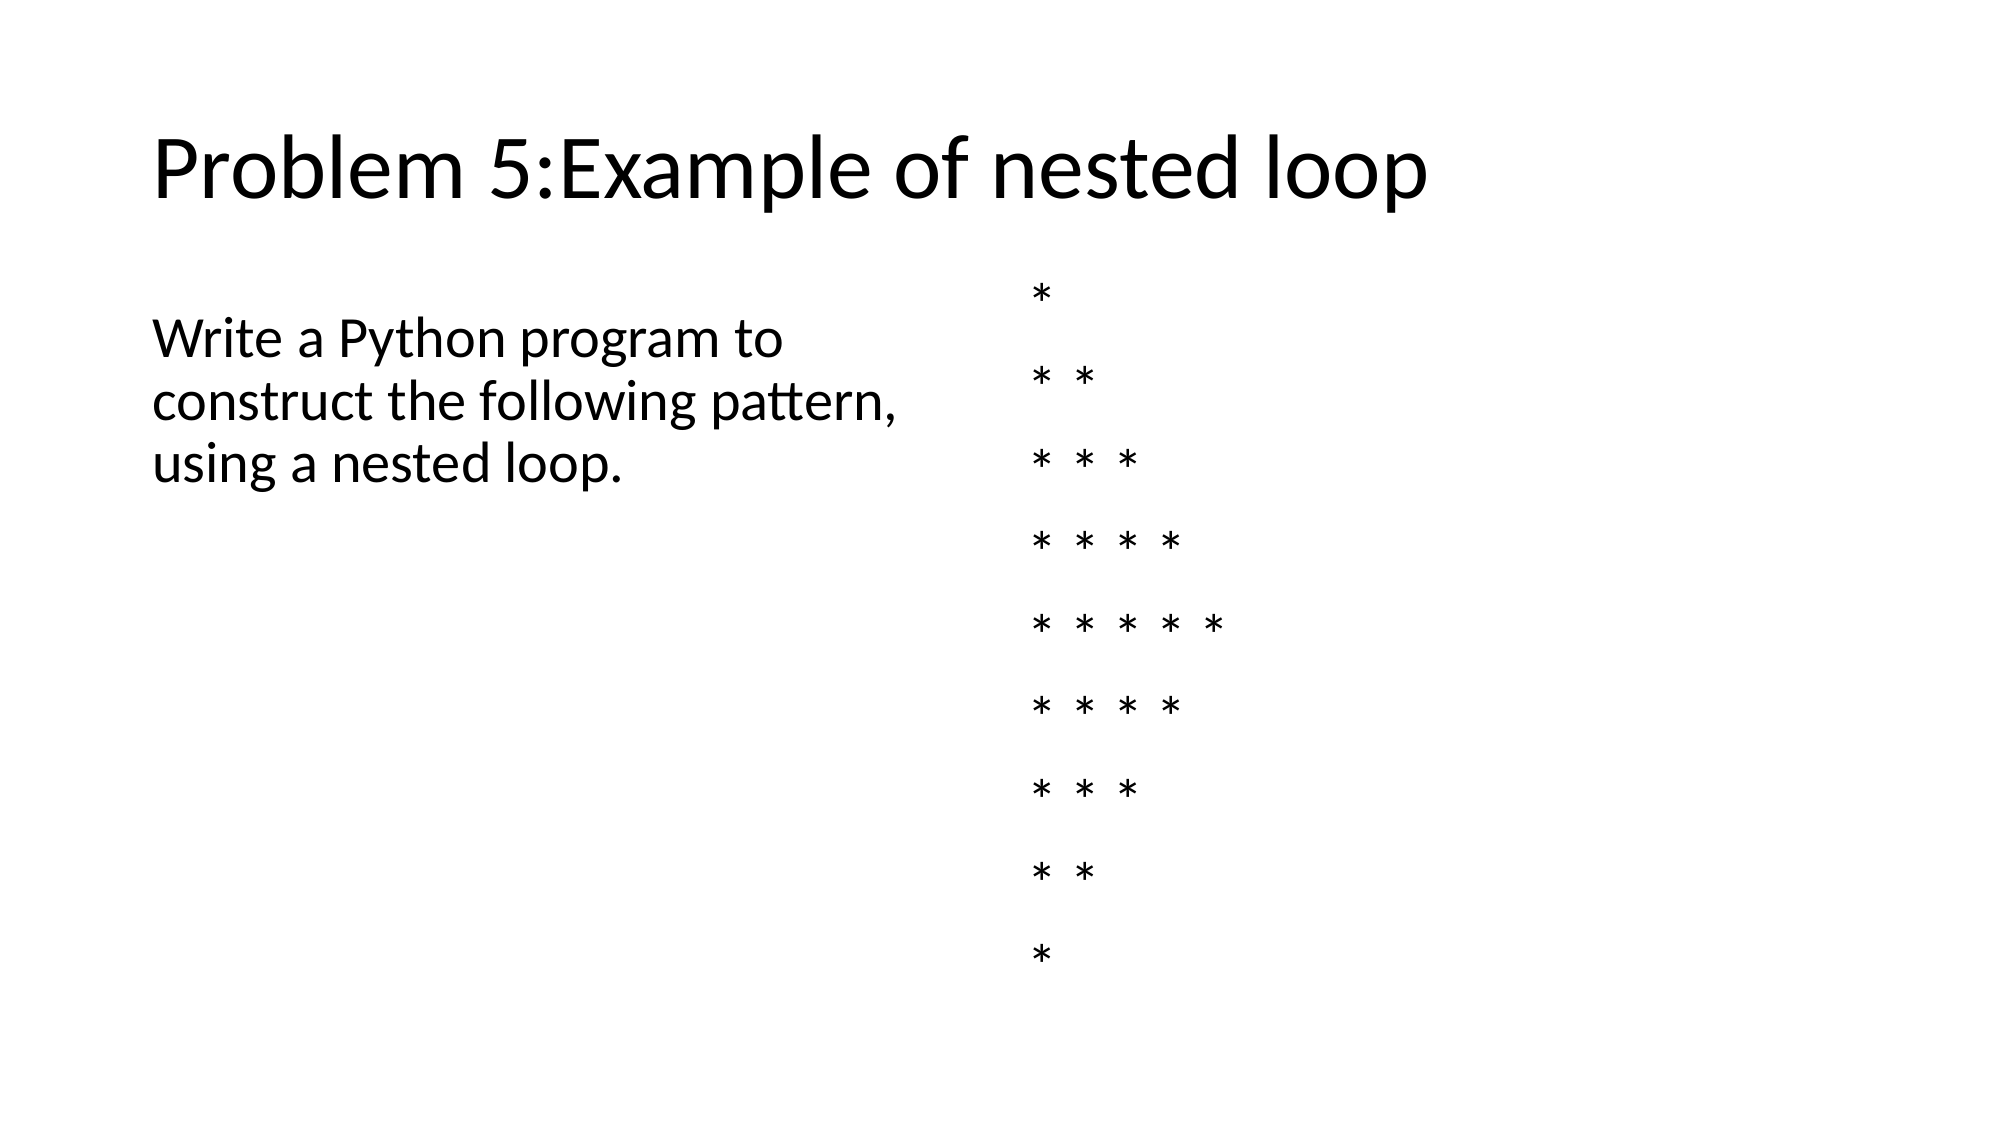

# Problem 5:Example of nested loop
*
* *
* * *
* * * *
* * * * *
* * * *
* * *
* *
*

Write a Python program to construct the following pattern, using a nested loop.